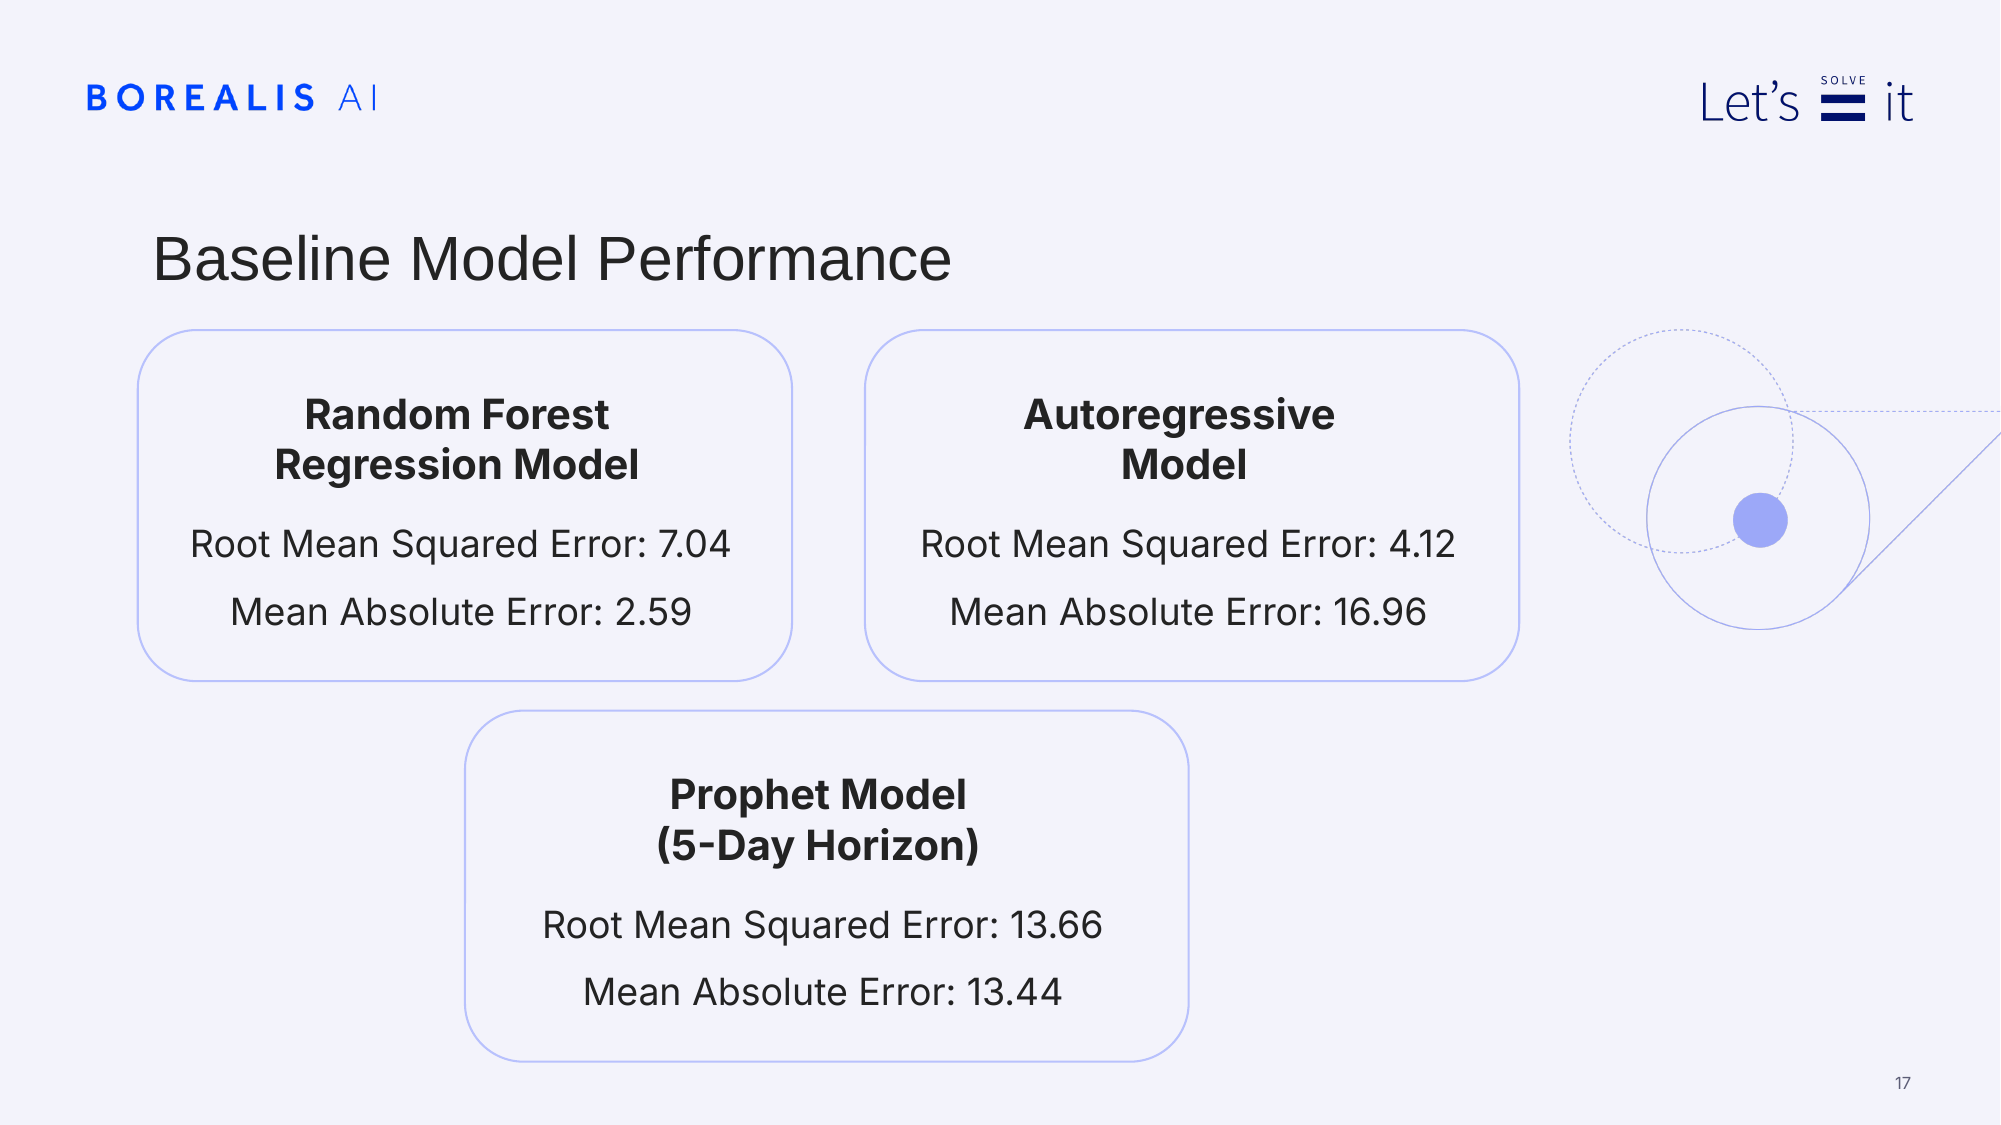

# Baseline Model Performance

Random Forest Regression Model
Root Mean Squared Error: 7.04
Mean Absolute Error: 2.59

Autoregressive
Model
Root Mean Squared Error: 4.12
Mean Absolute Error: 16.96

Prophet Model
(5-Day Horizon)
Root Mean Squared Error: 13.66
Mean Absolute Error: 13.44
17